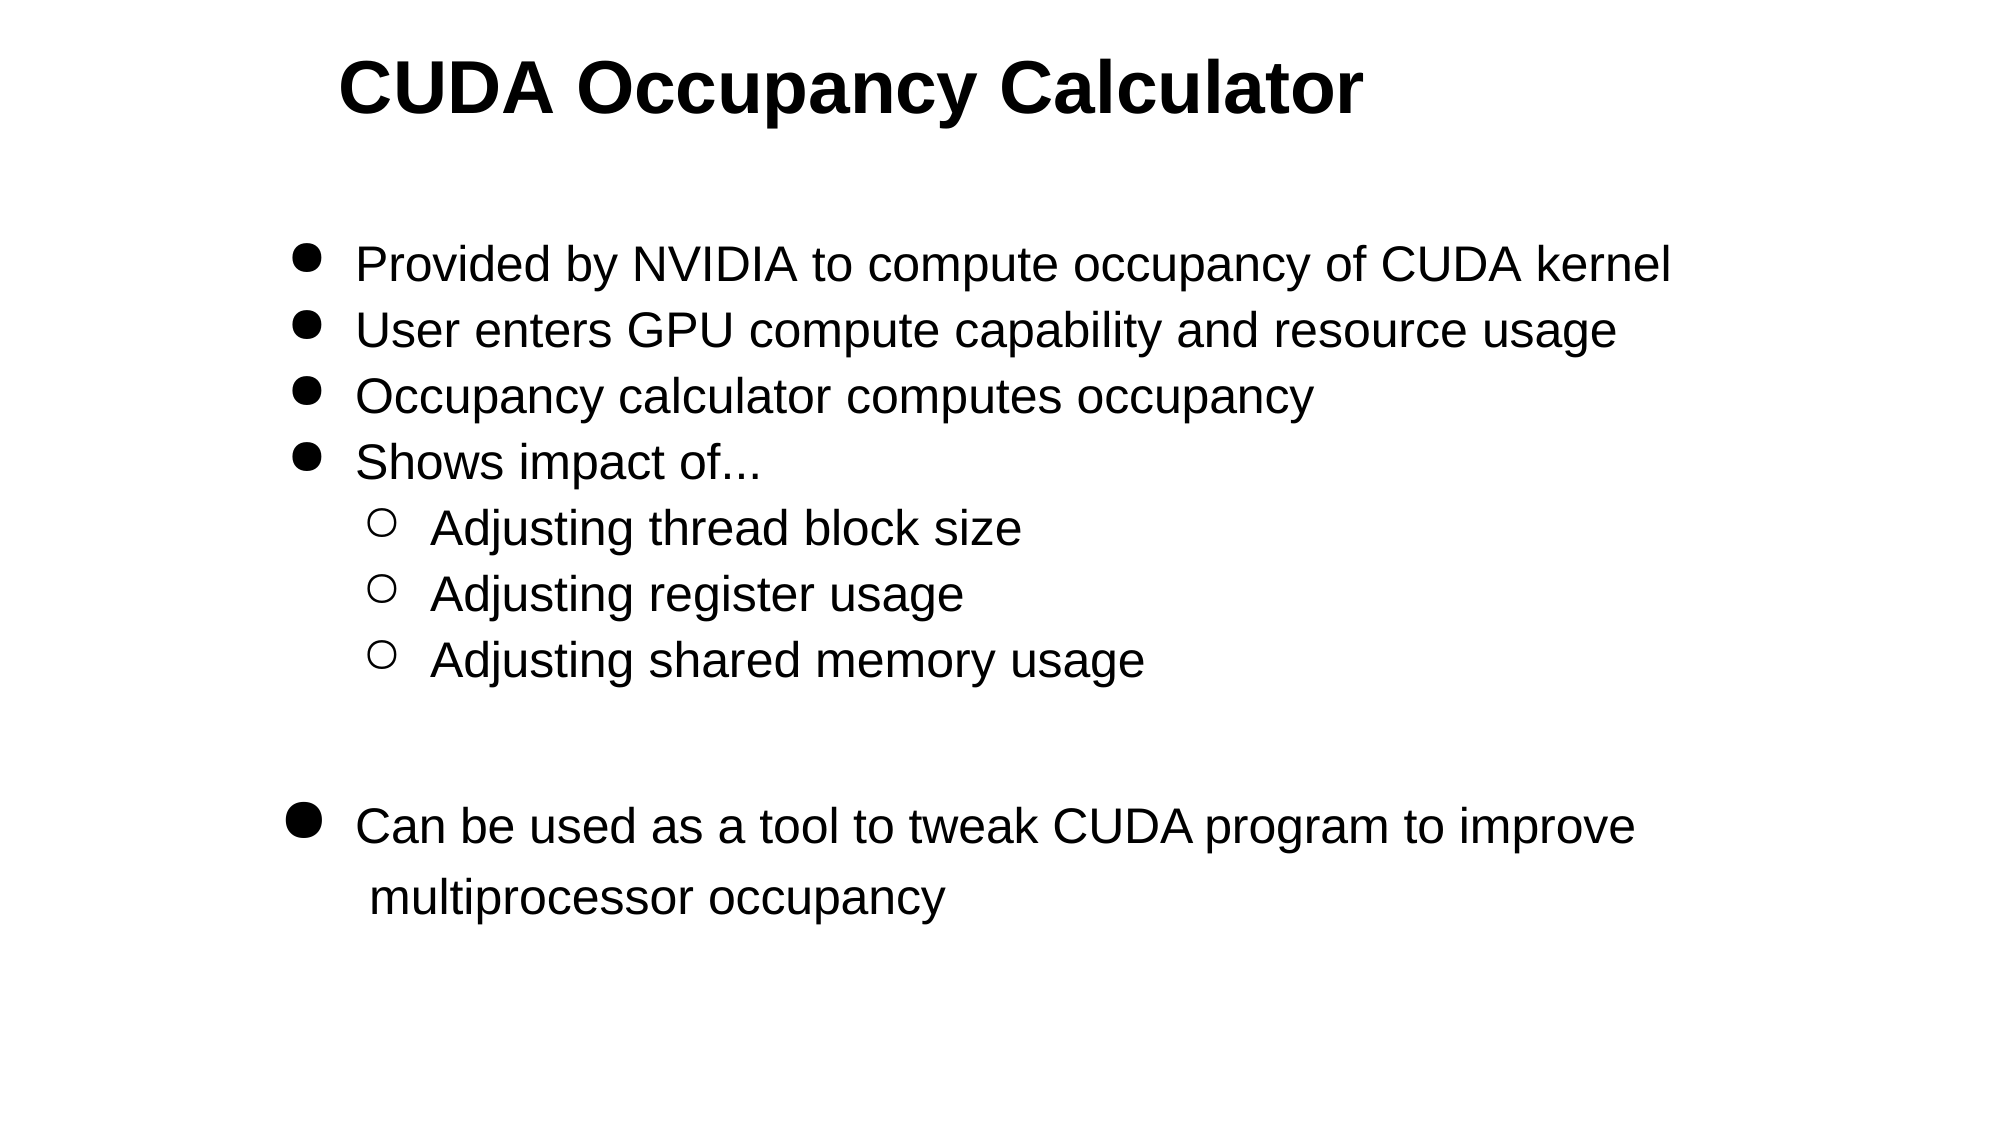

# CUDA Occupancy Calculator
Provided by NVIDIA to compute occupancy of CUDA kernel
User enters GPU compute capability and resource usage
Occupancy calculator computes occupancy
Shows impact of...
Adjusting thread block size
Adjusting register usage
Adjusting shared memory usage

Can be used as a tool to tweak CUDA program to improve  multiprocessor occupancy